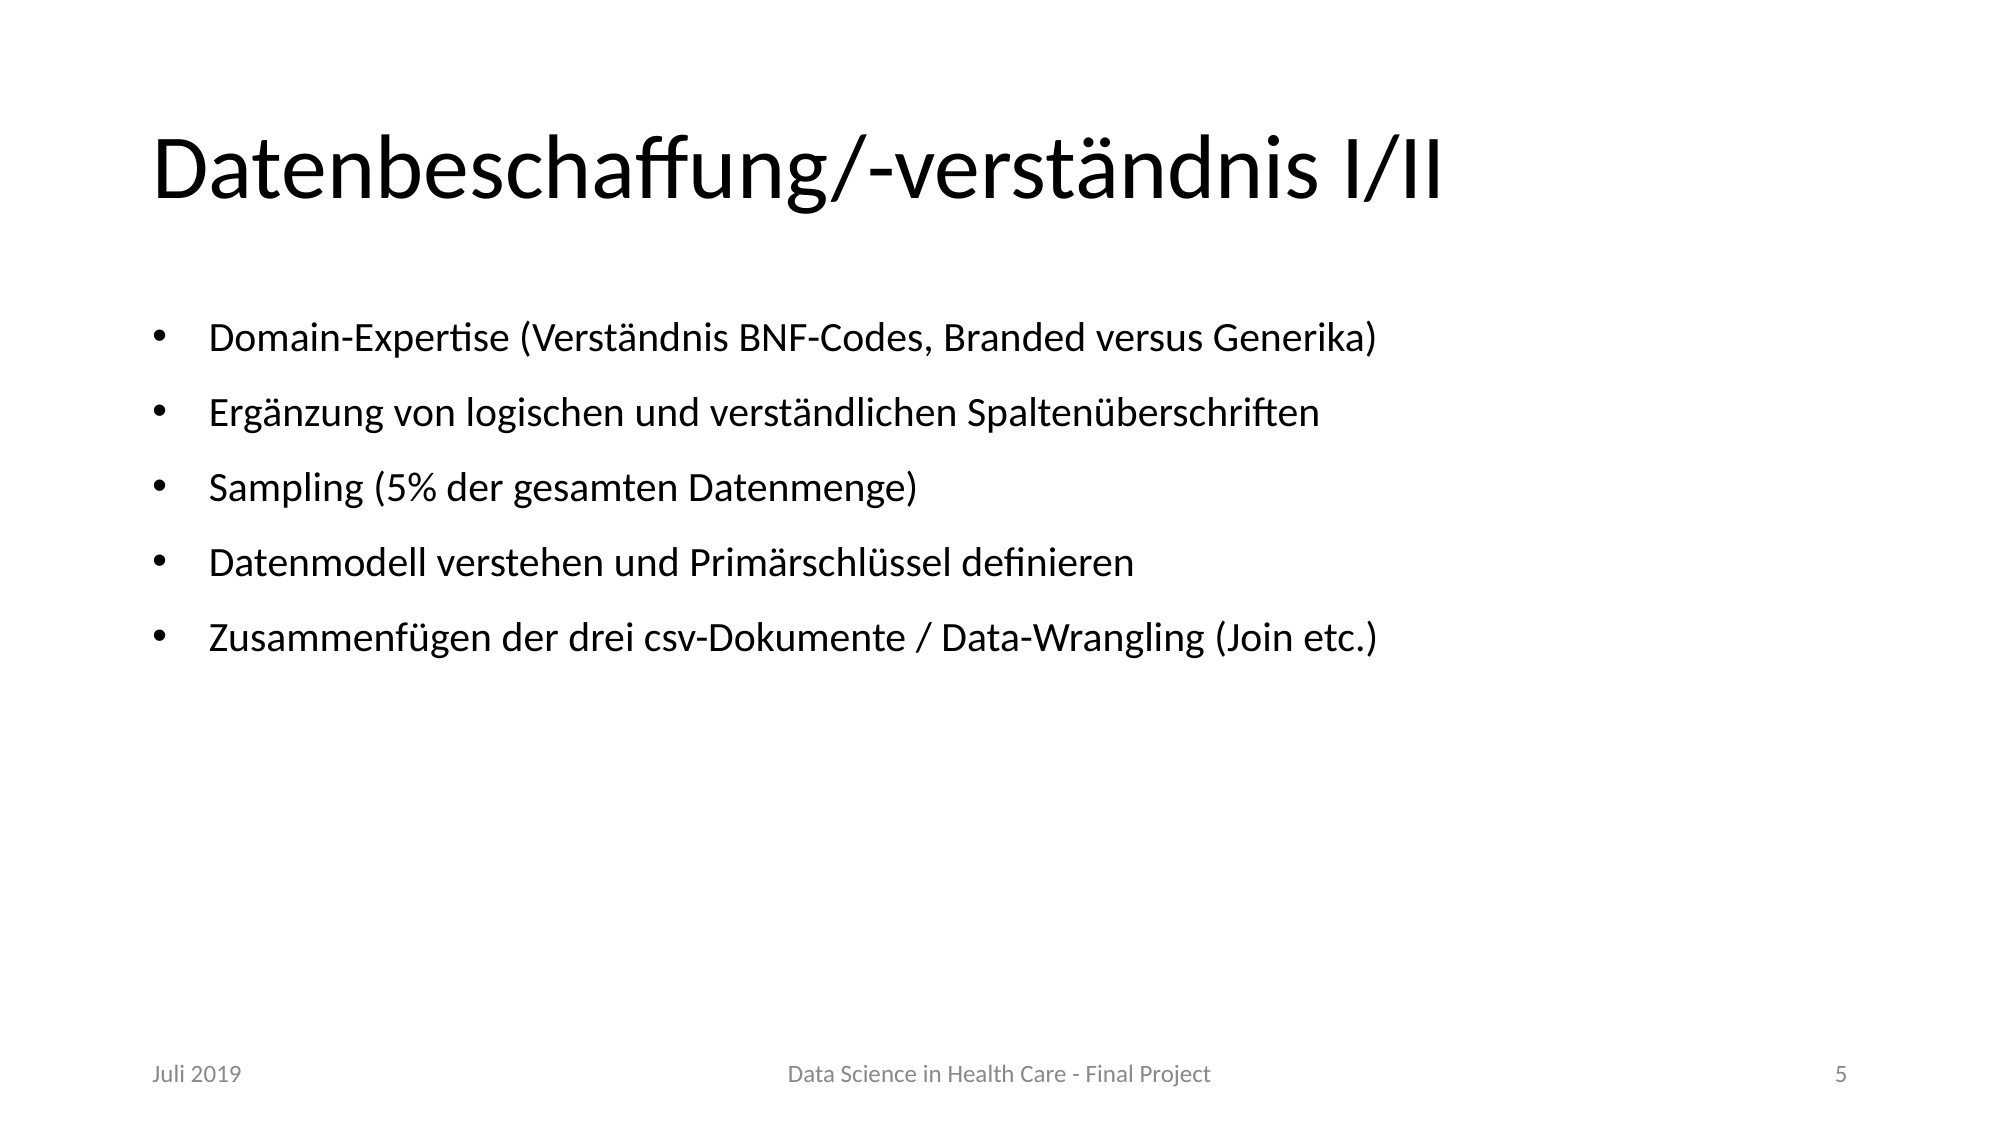

# Datenbeschaffung/-verständnis I/II
Domain-Expertise (Verständnis BNF-Codes, Branded versus Generika)
Ergänzung von logischen und verständlichen Spaltenüberschriften
Sampling (5% der gesamten Datenmenge)
Datenmodell verstehen und Primärschlüssel definieren
Zusammenfügen der drei csv-Dokumente / Data-Wrangling (Join etc.)

Juli 2019
Data Science in Health Care - Final Project
5